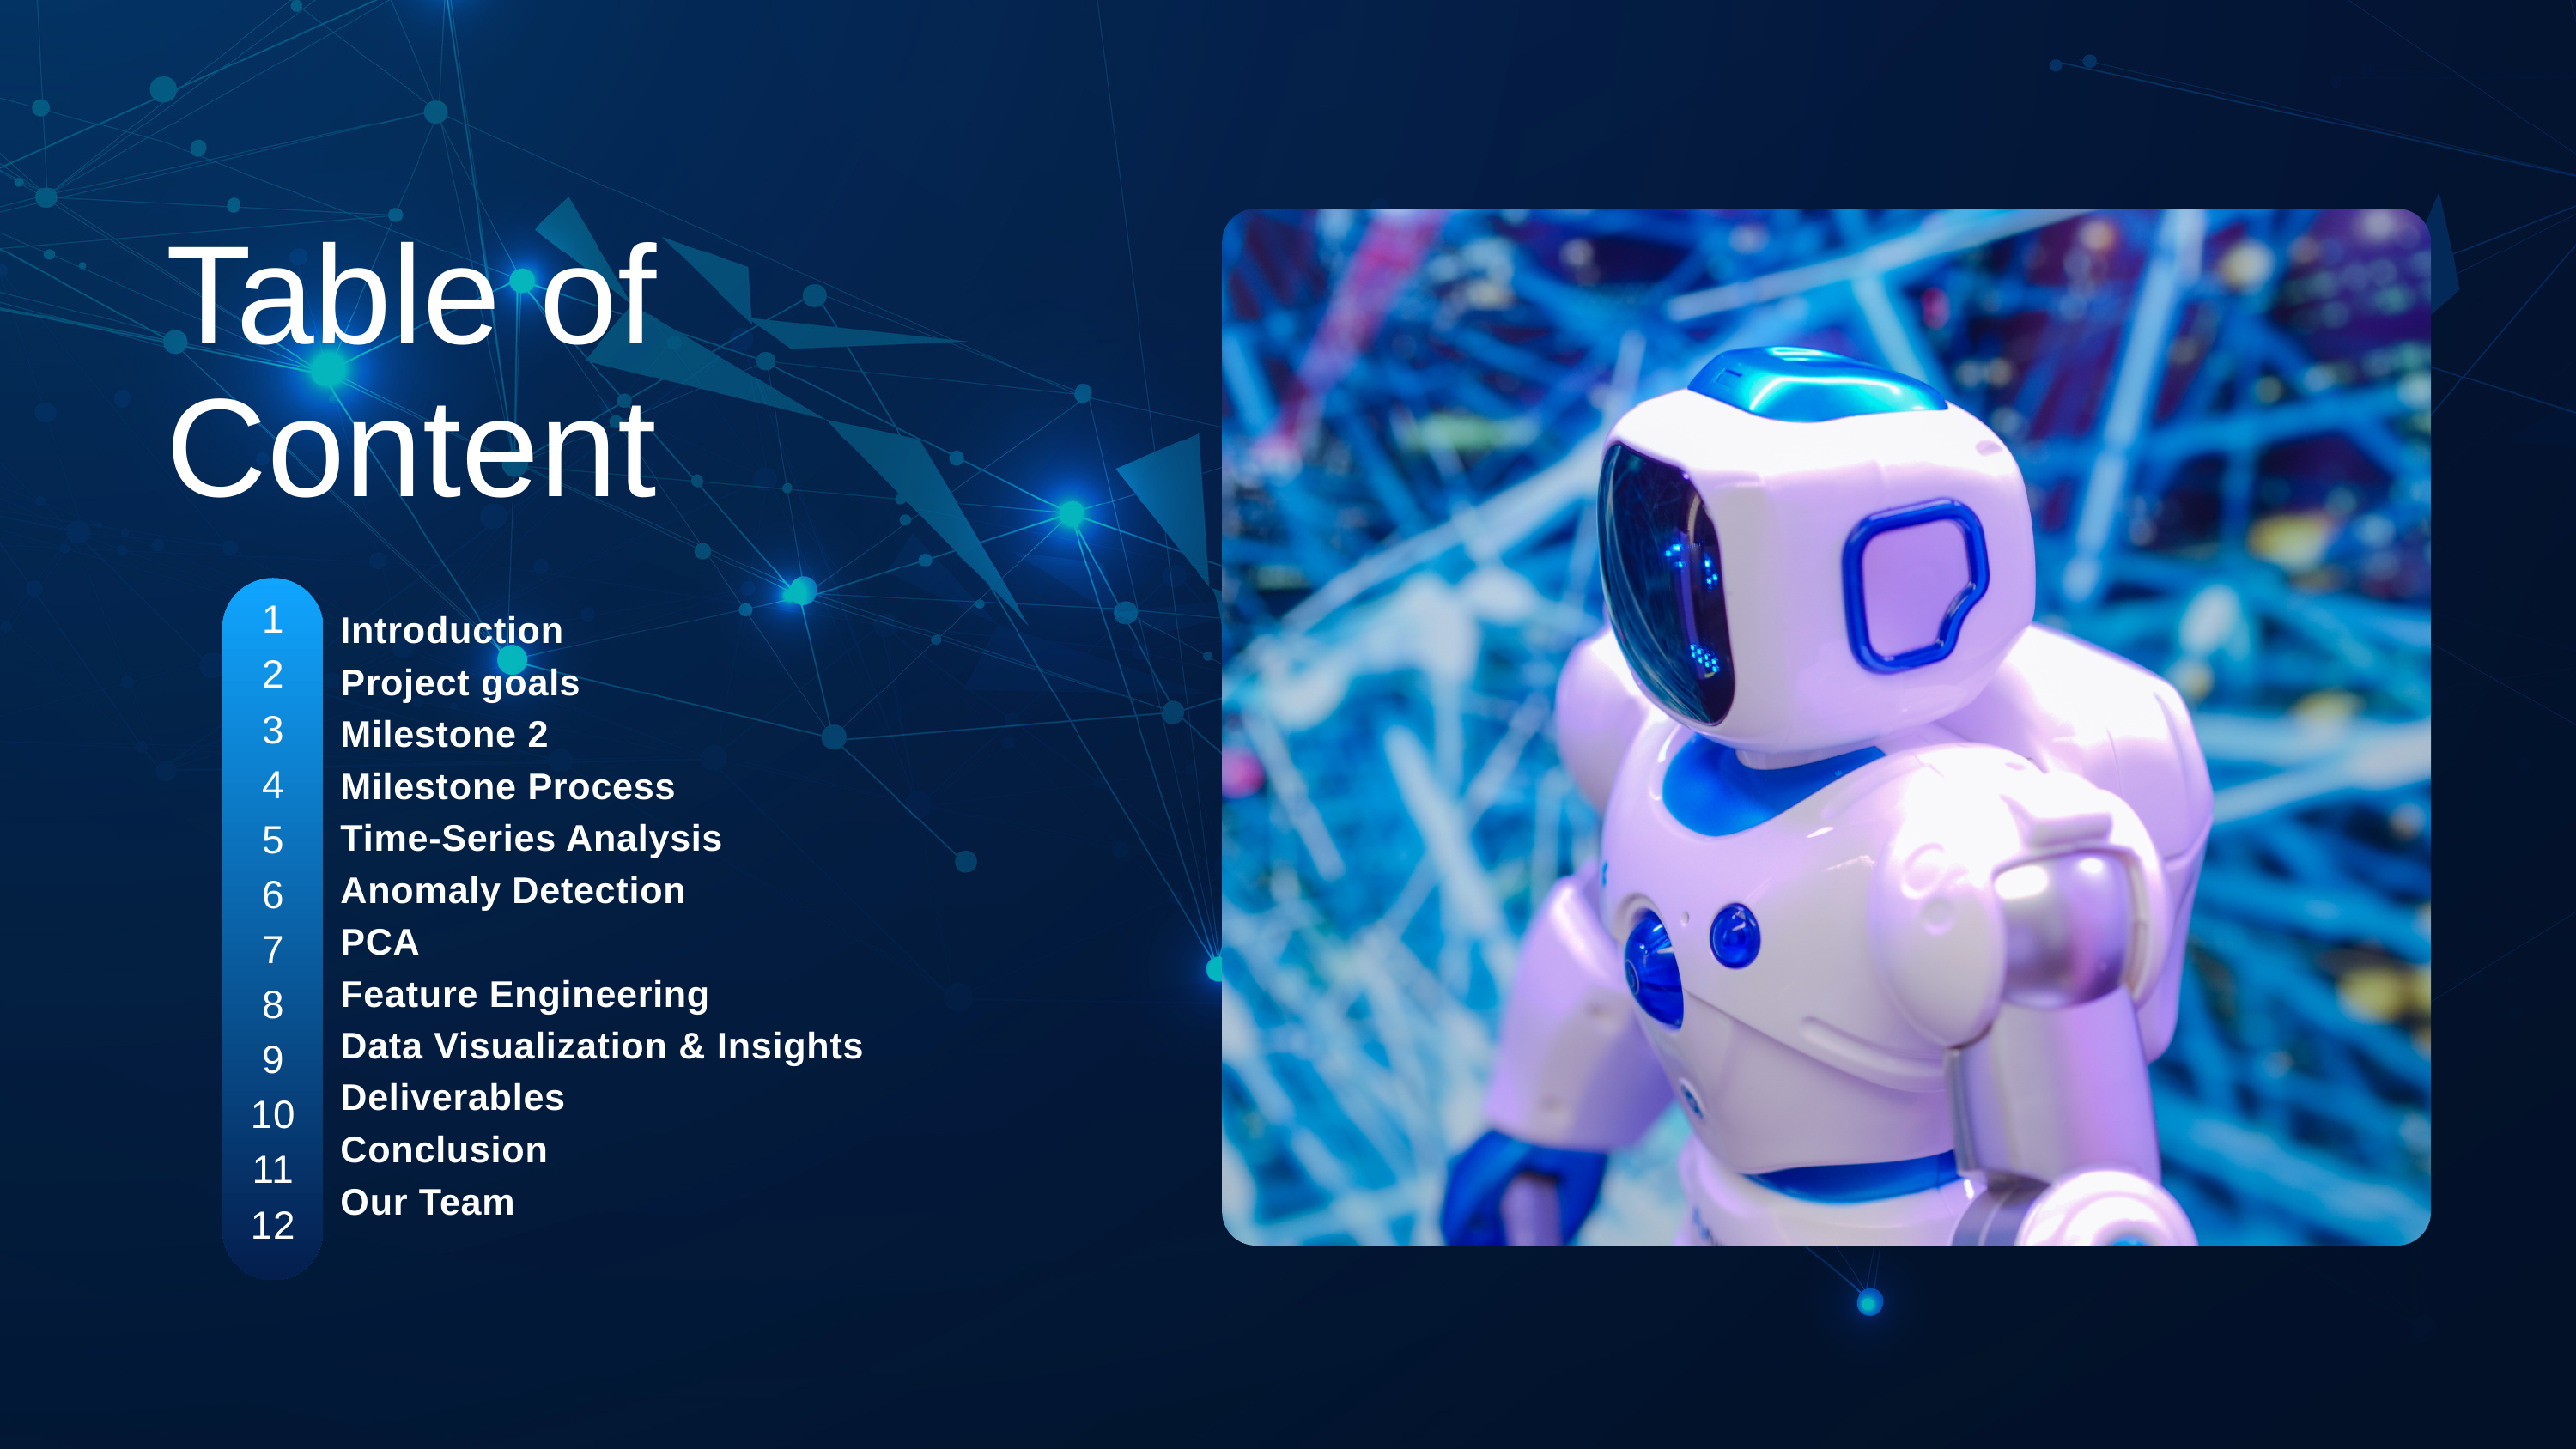

Table of Content

1
2
3
4
5
6
7
8
9
10
11
12
Introduction
Project goals
Milestone 2
Milestone Process
Time-Series Analysis
Anomaly Detection
PCA
Feature Engineering
Data Visualization & Insights
Deliverables
Conclusion
Our Team